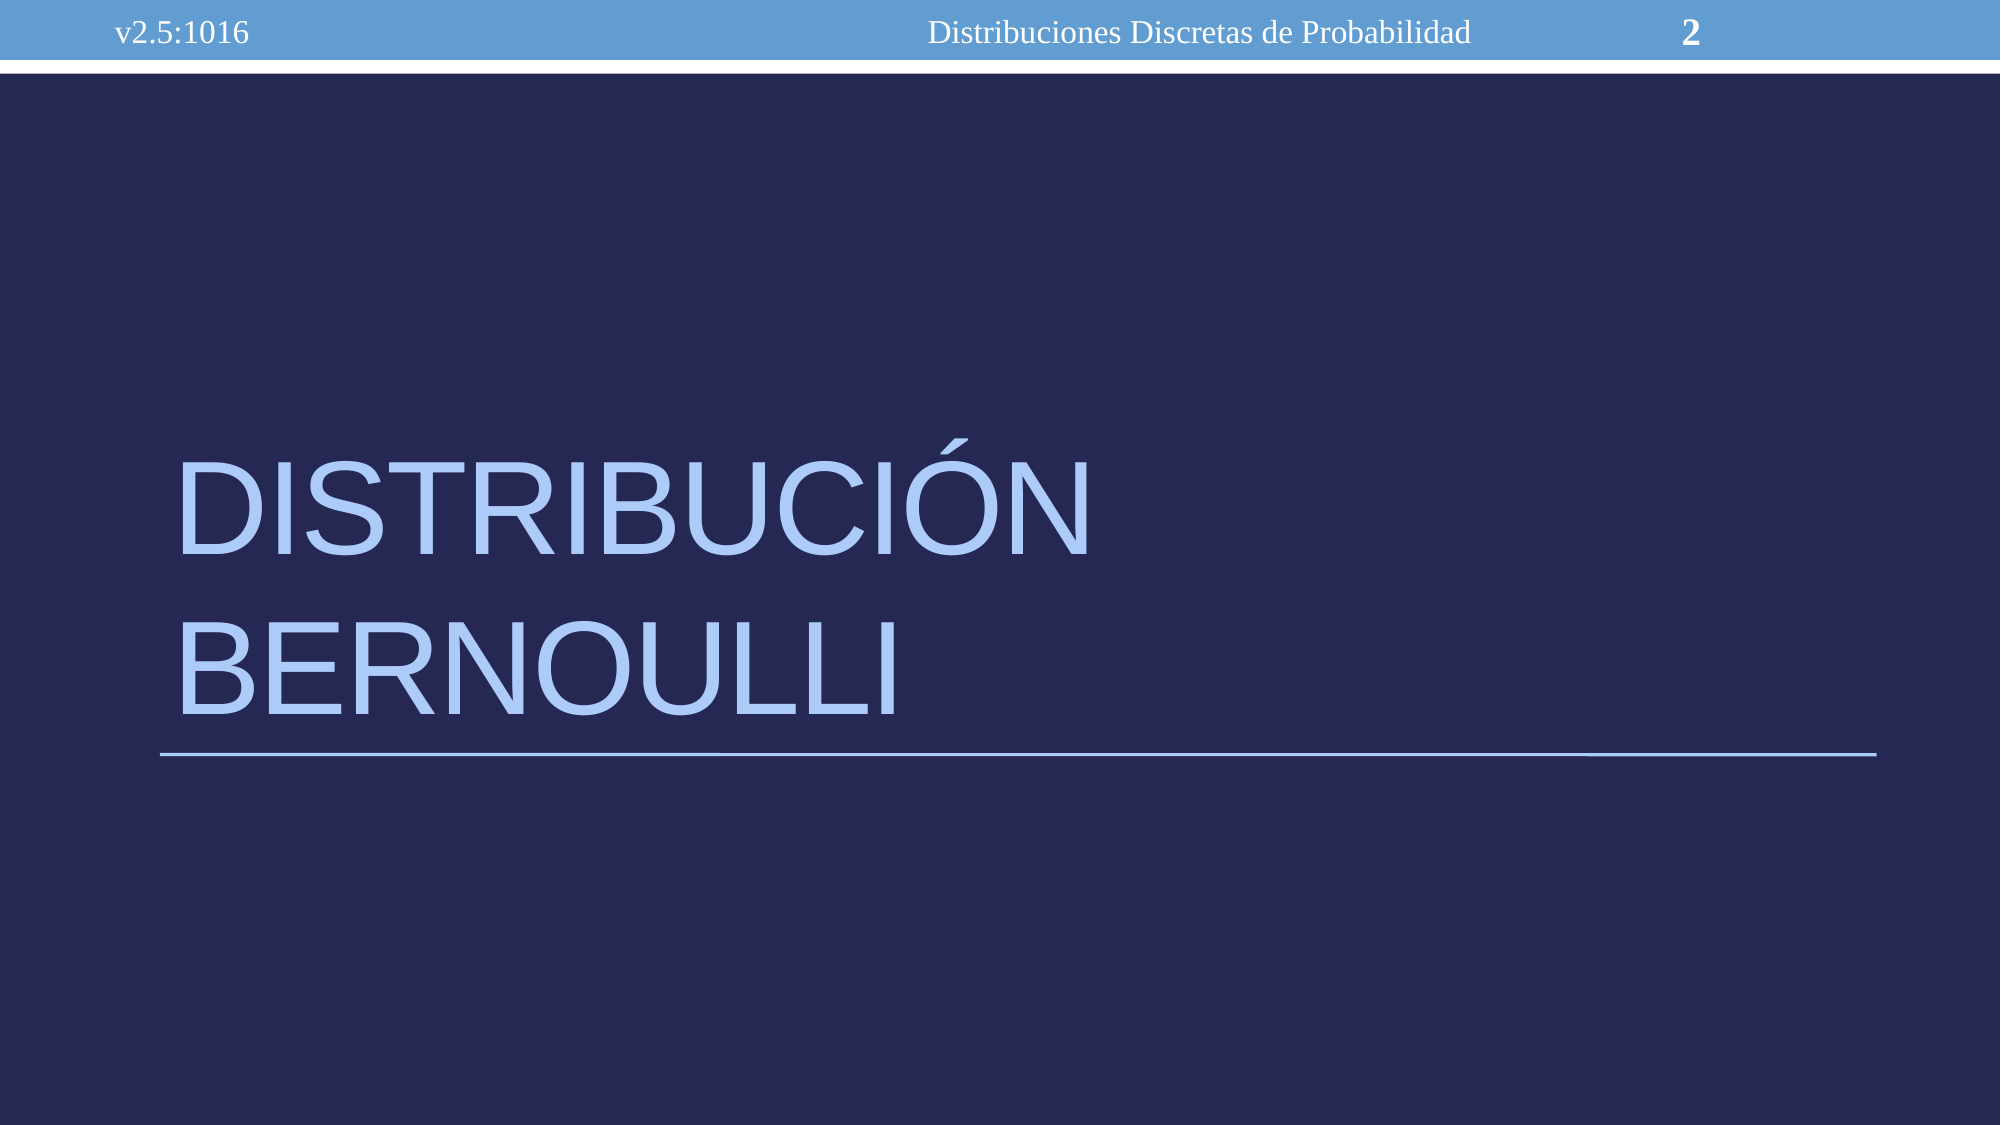

v2.5:1016
Distribuciones Discretas de Probabilidad
2
# Distribución bernoulli